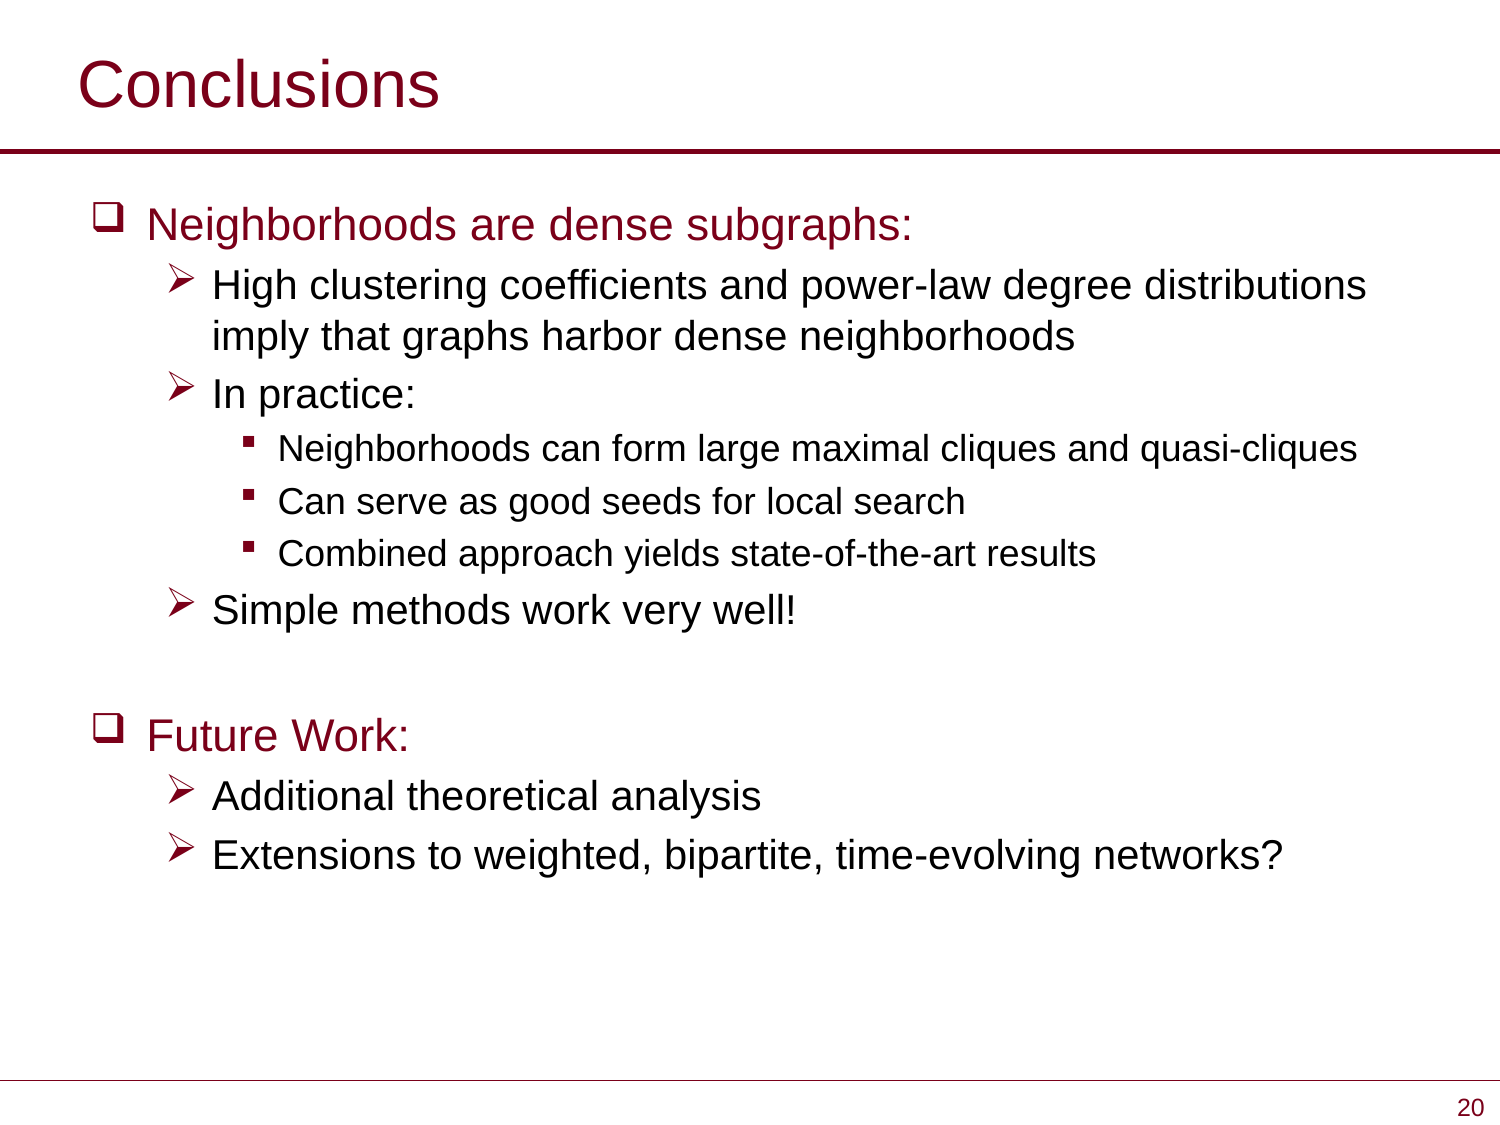

# Conclusions
Neighborhoods are dense subgraphs:
High clustering coefficients and power-law degree distributions imply that graphs harbor dense neighborhoods
In practice:
Neighborhoods can form large maximal cliques and quasi-cliques
Can serve as good seeds for local search
Combined approach yields state-of-the-art results
Simple methods work very well!

Future Work:
Additional theoretical analysis
Extensions to weighted, bipartite, time-evolving networks?

20